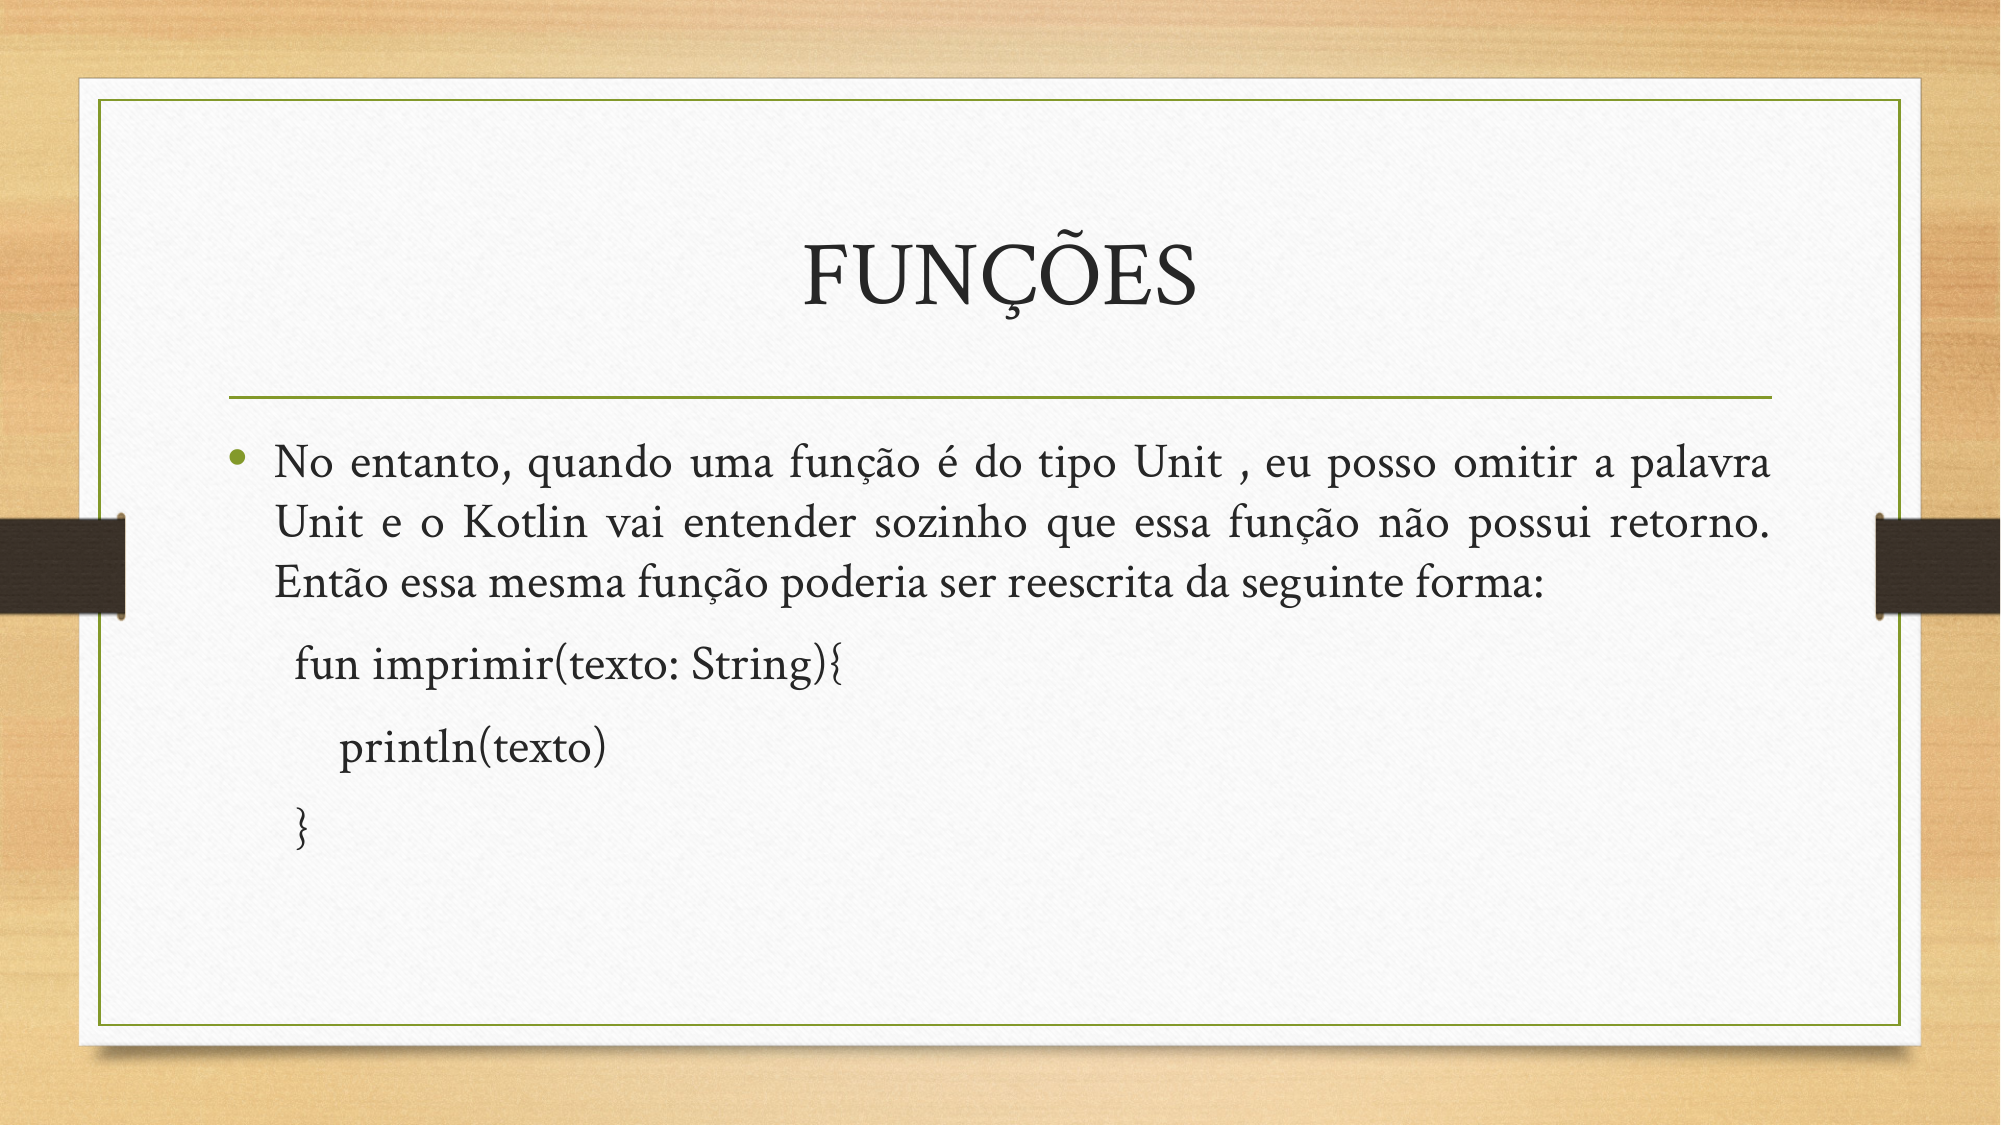

# FUNÇÕES
No entanto, quando uma função é do tipo Unit , eu posso omitir a palavra Unit e o Kotlin vai entender sozinho que essa função não possui retorno. Então essa mesma função poderia ser reescrita da seguinte forma:
      fun imprimir(texto: String){
          println(texto)
      }